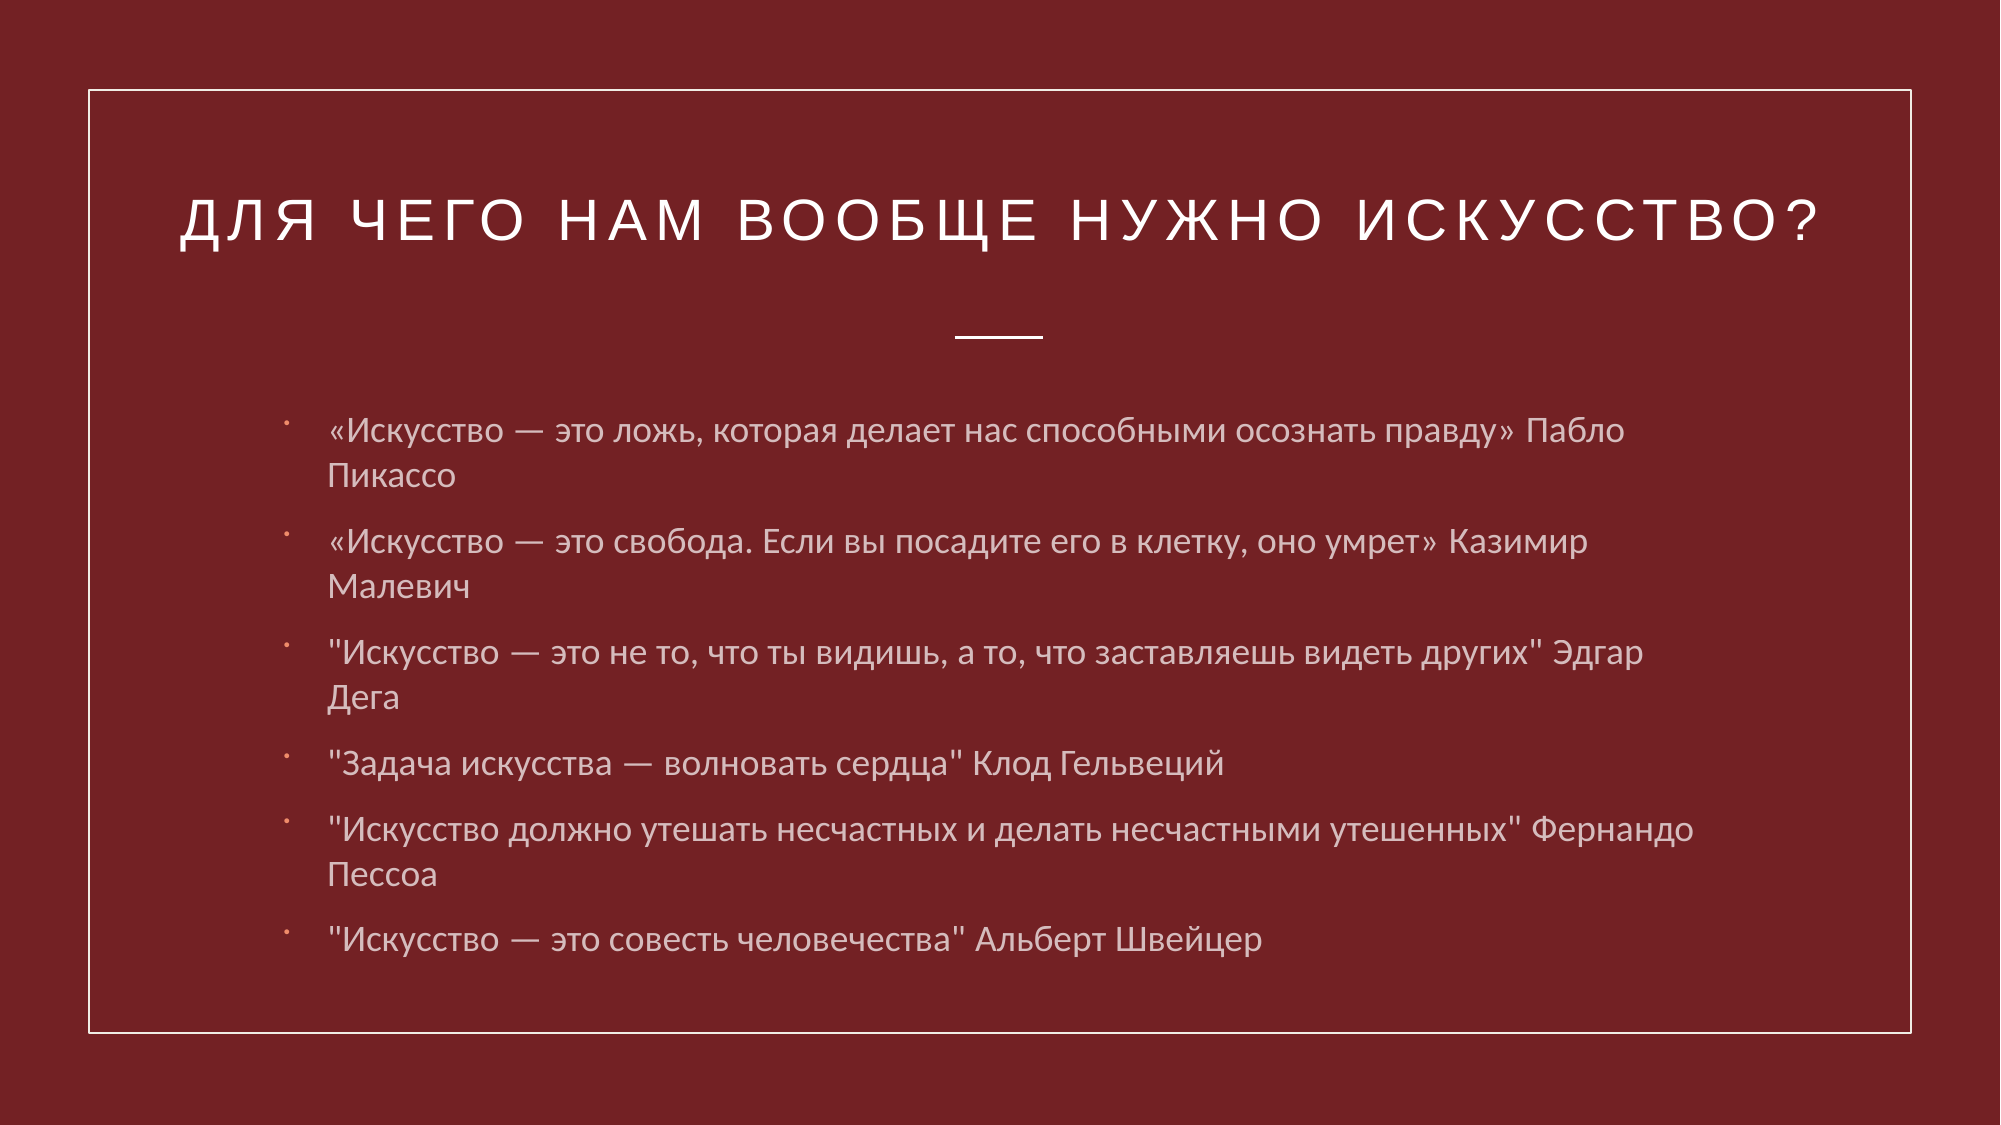

# Для чего нам вообще нужно искусство?
«Искусство — это ложь, которая делает нас способными осознать правду» Пабло Пикассо
«Искусство — это свобода. Если вы посадите его в клетку, оно умрет» Казимир Малевич
"Искусство — это не то, что ты видишь, а то, что заставляешь видеть других" Эдгар Дега
"Задача искусства — волновать сердца" Клод Гельвеций
"Искусство должно утешать несчастных и делать несчастными утешенных" Фернандо Пессоа
"Искусство — это совесть человечества" Альберт Швейцер